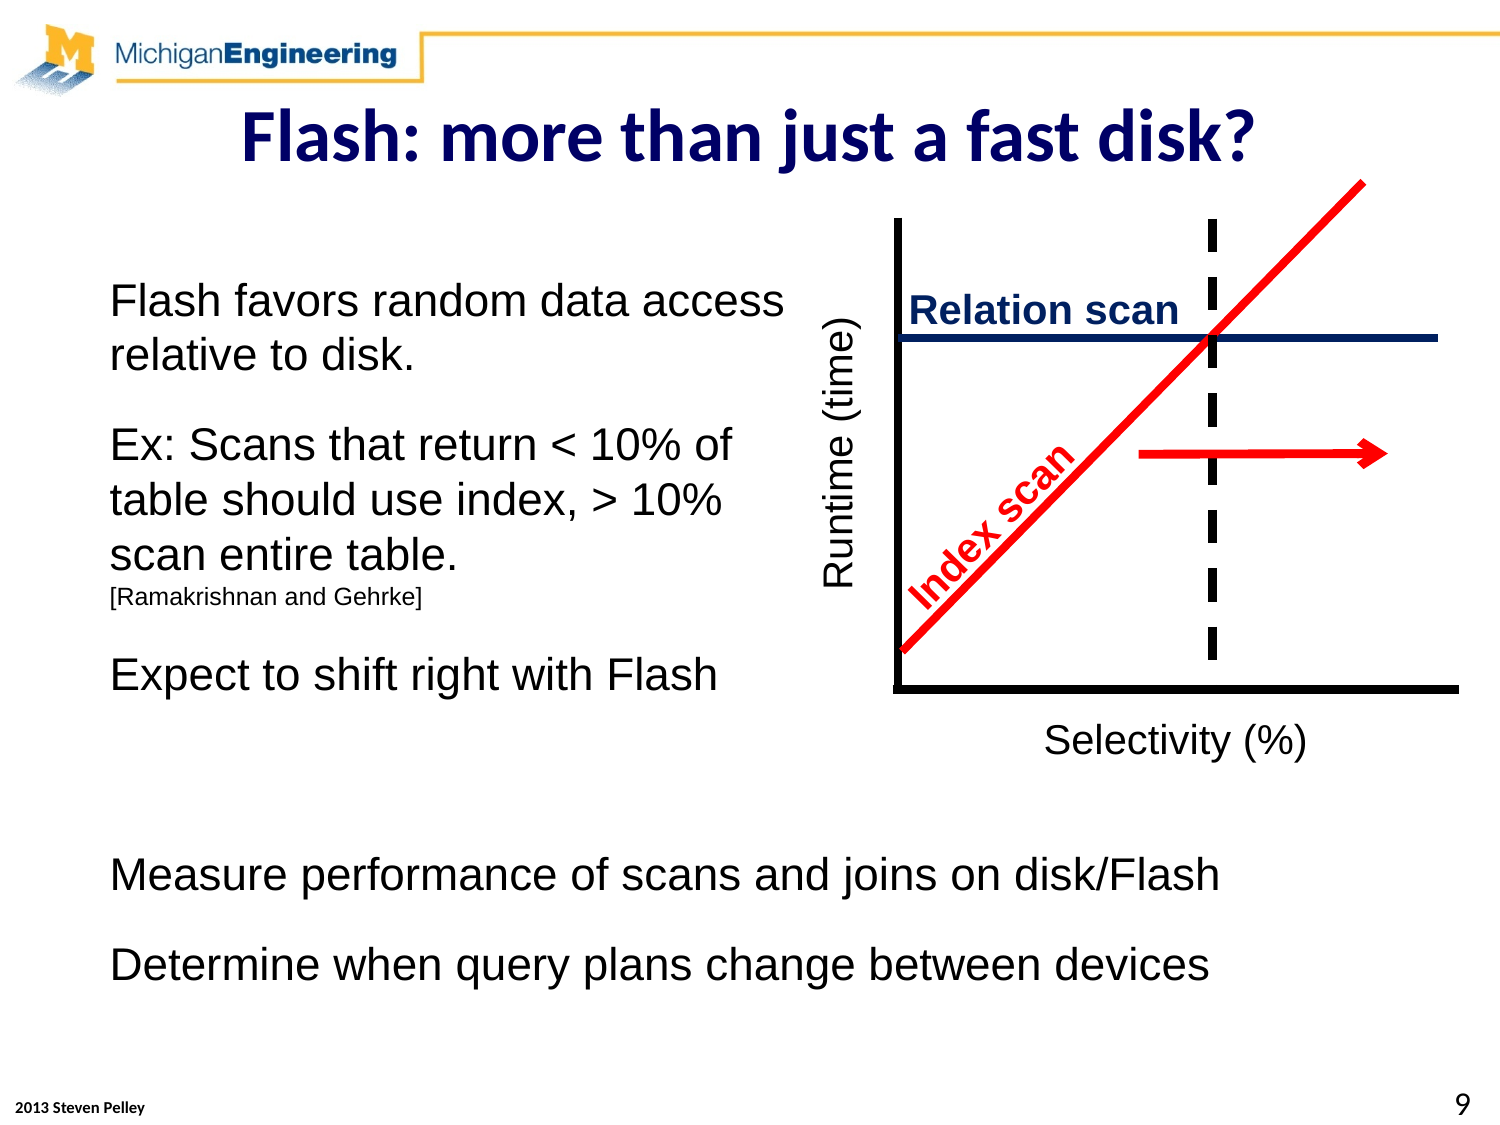

# Flash: more than just a fast disk?
Runtime (time)
Selectivity (%)
Index scan
Relation scan
Flash favors random data access
relative to disk.

Ex: Scans that return < 10% of
table should use index, > 10%
scan entire table.
[Ramakrishnan and Gehrke]

Expect to shift right with Flash

Measure performance of scans and joins on disk/Flash

Determine when query plans change between devices
9